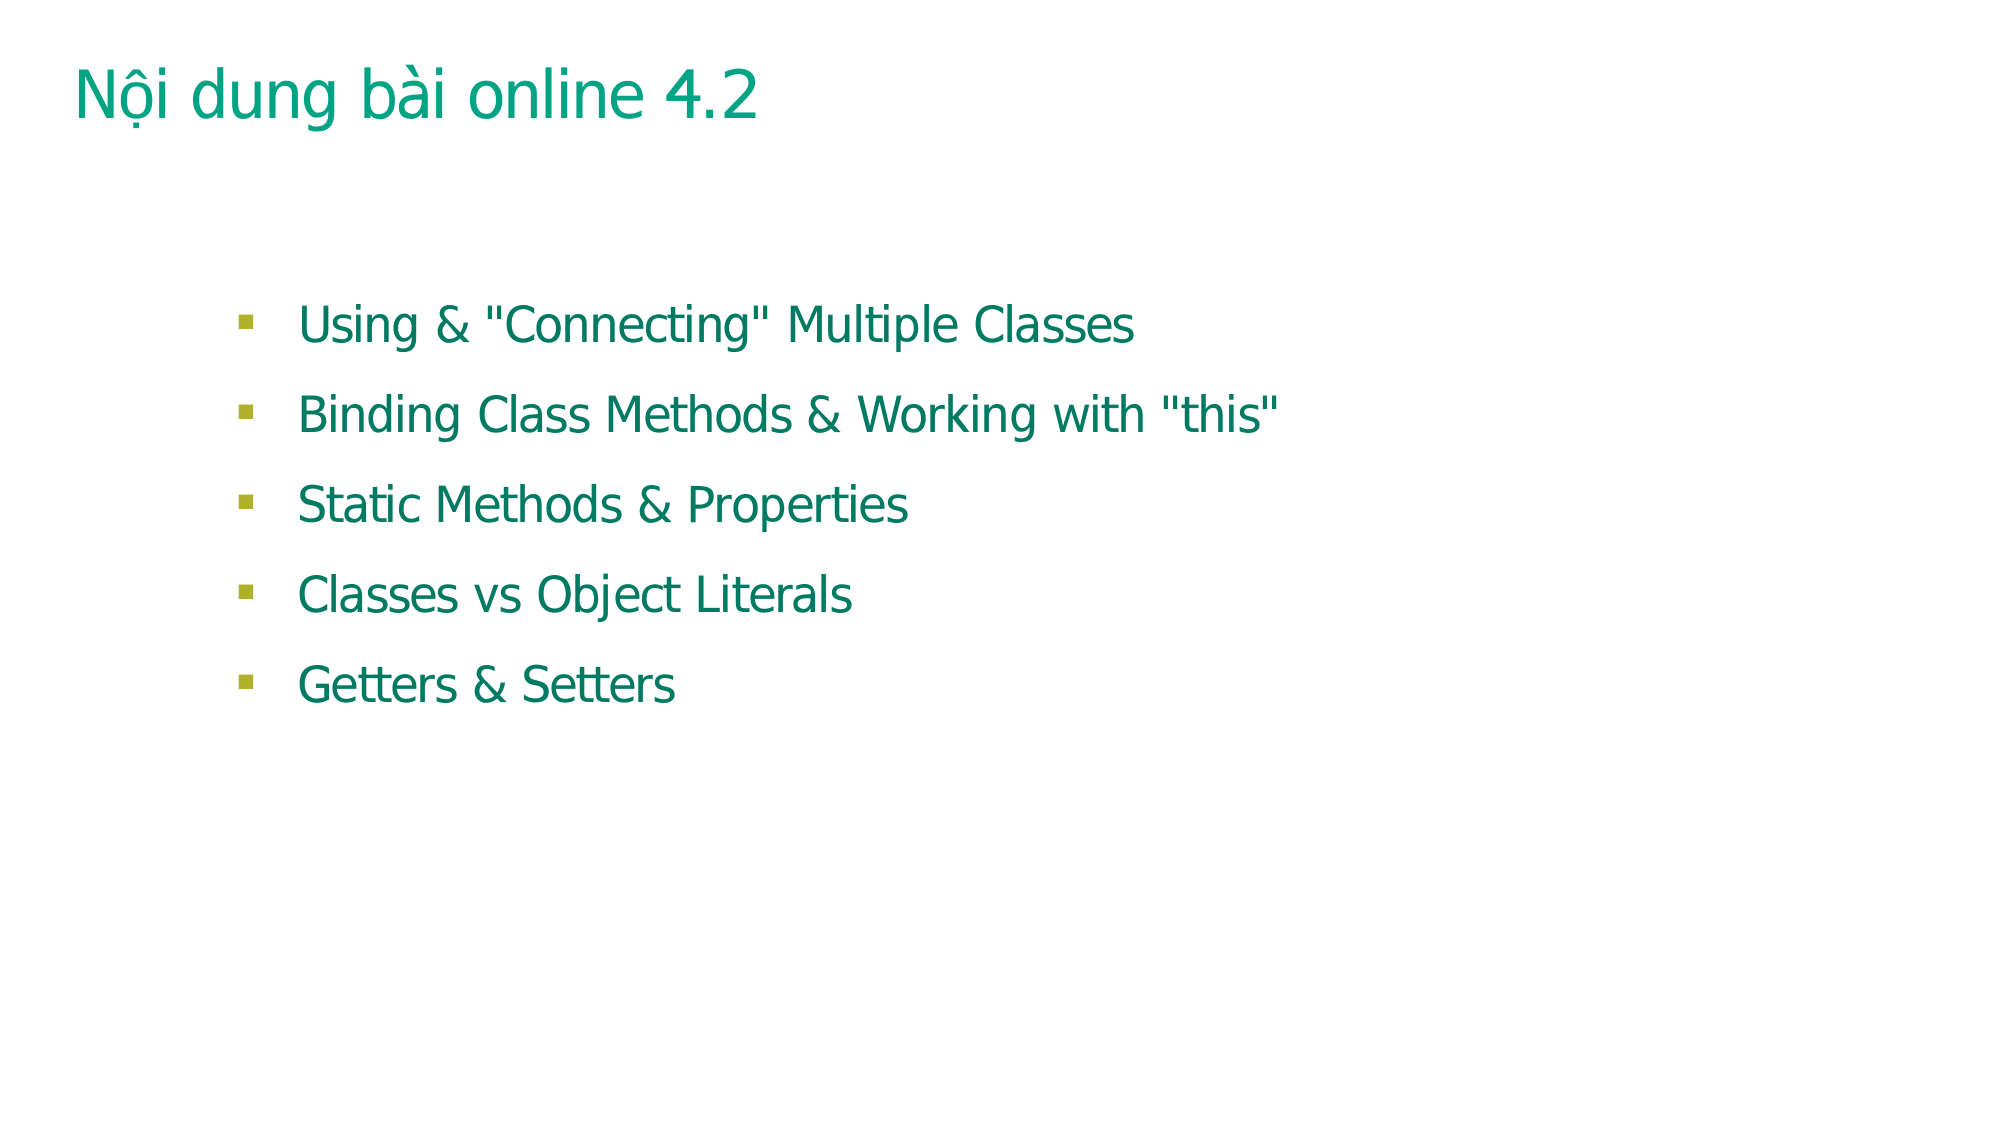

# Nội dung bài online 4.2
Using & "Connecting" Multiple Classes
Binding Class Methods & Working with "this"
Static Methods & Properties
Classes vs Object Literals
Getters & Setters